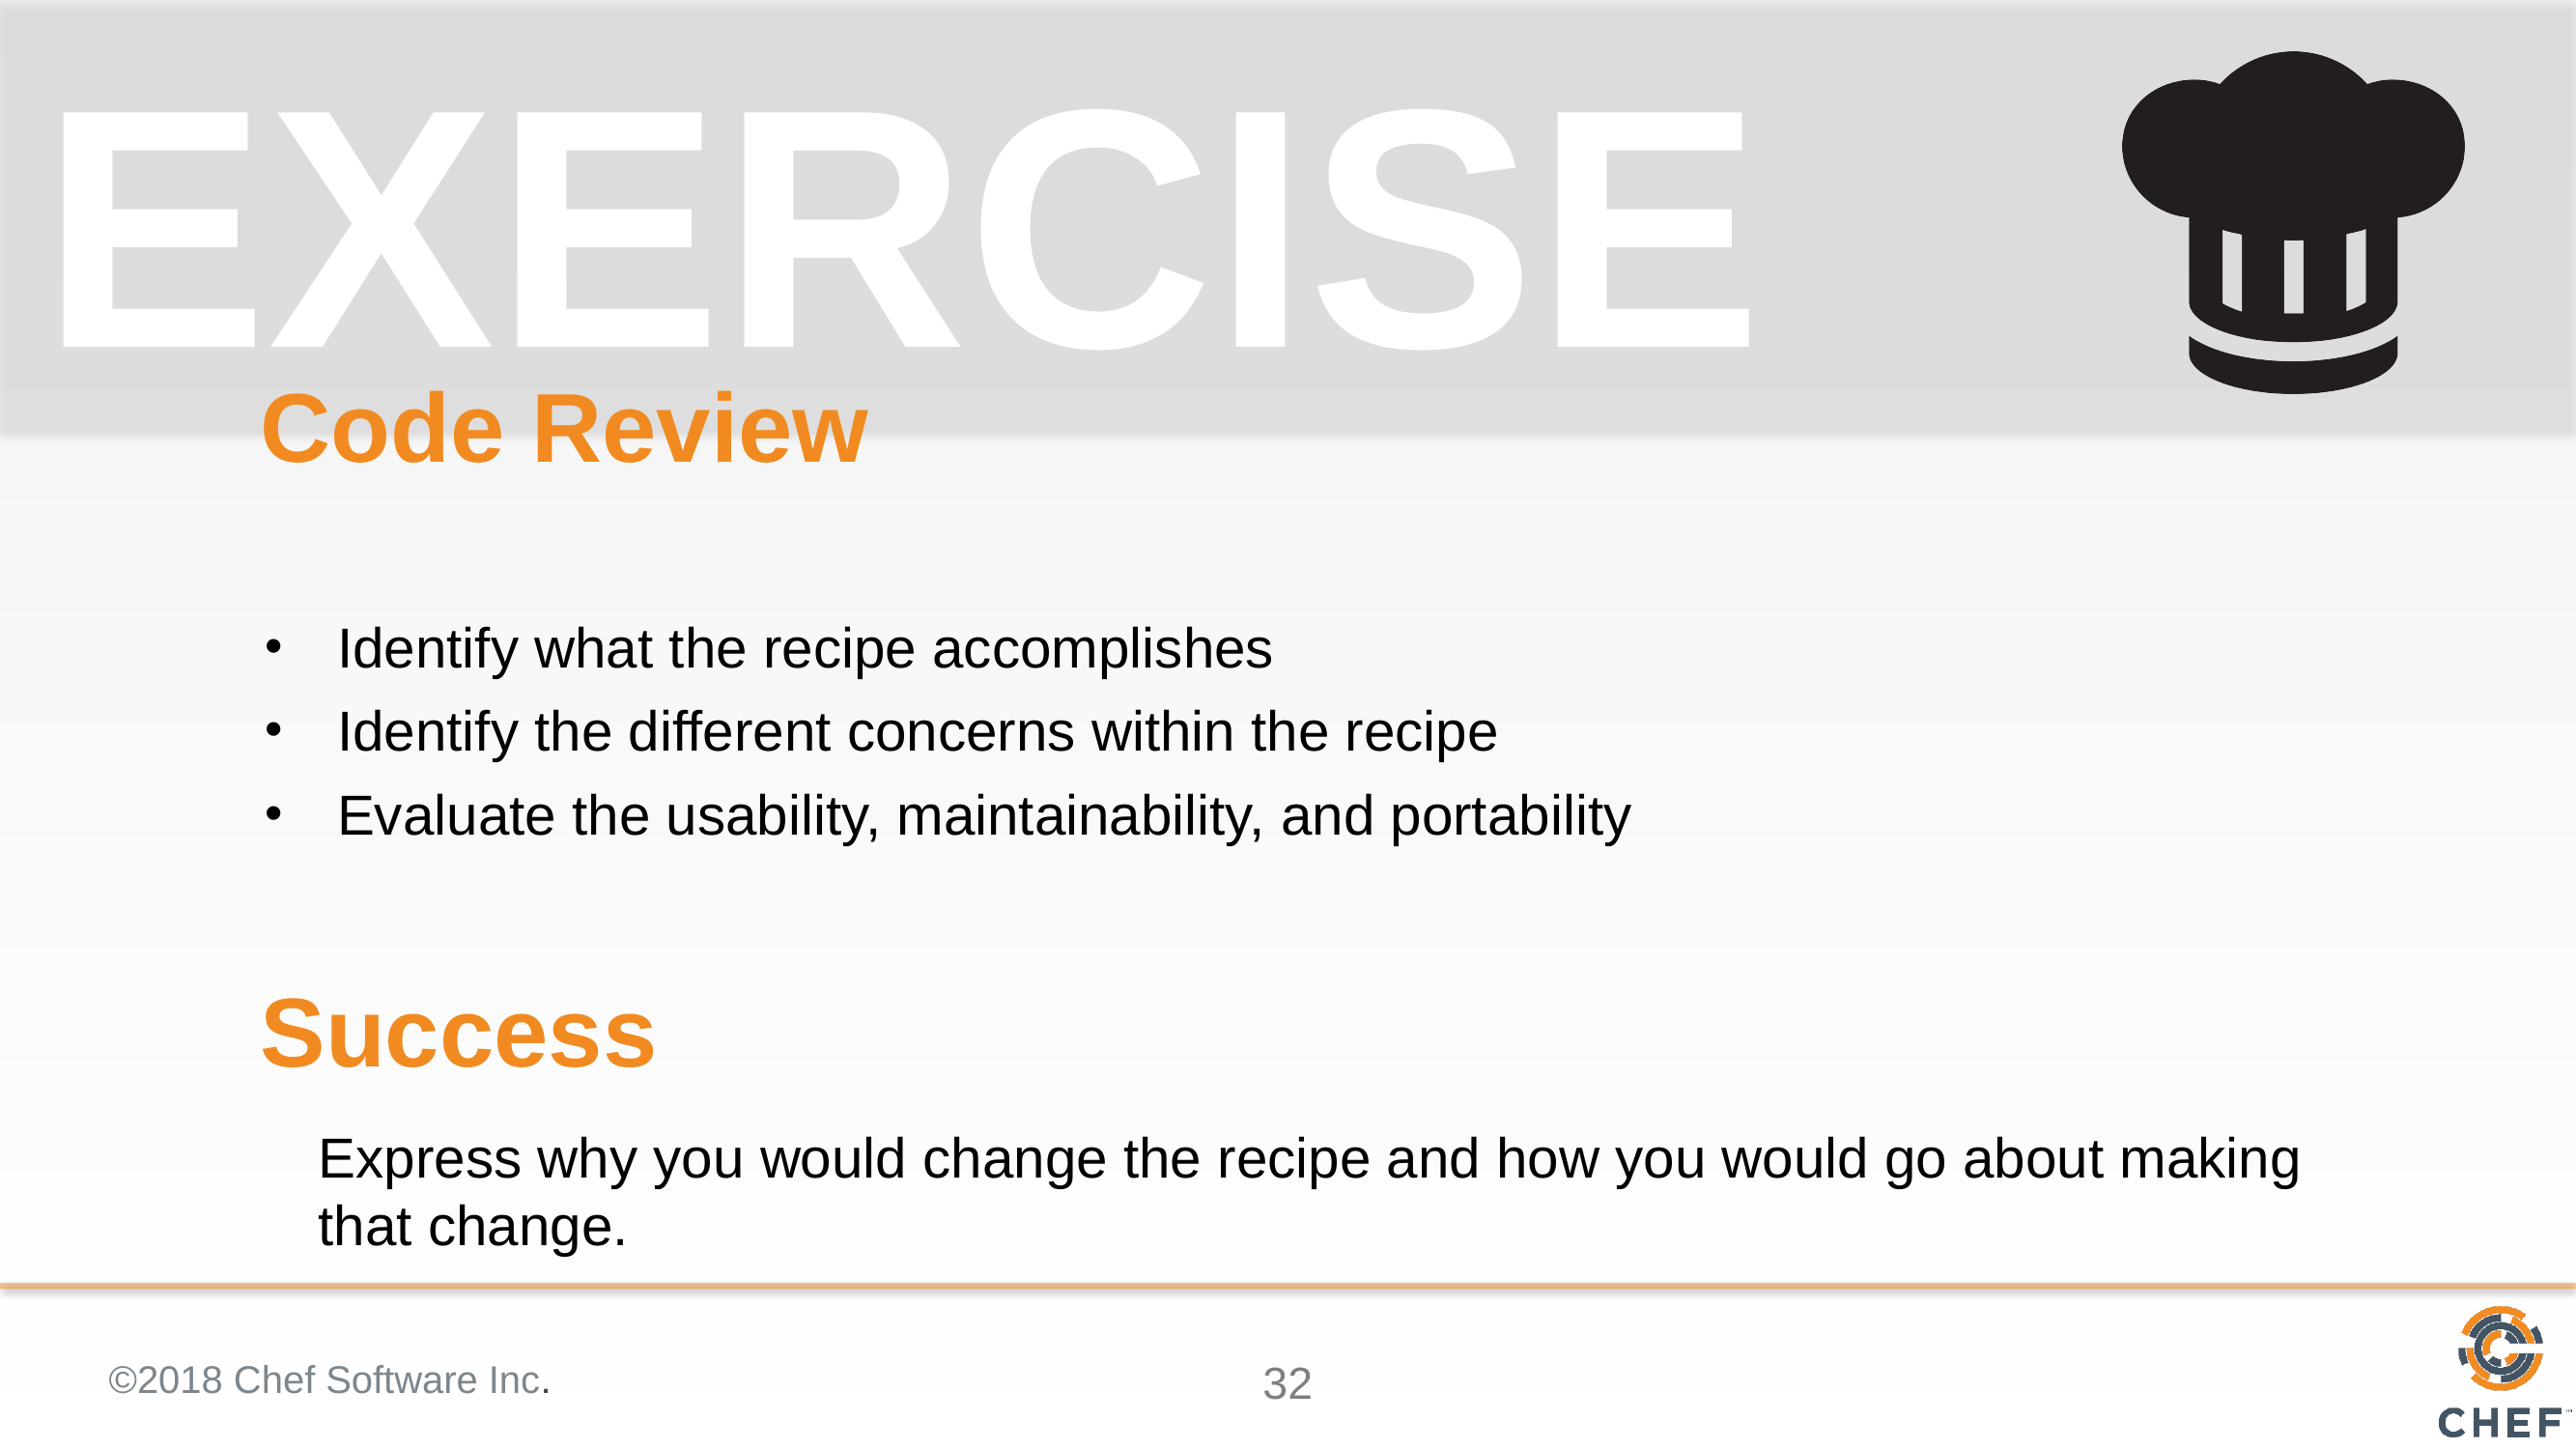

# Code Review
Identify what the recipe accomplishes
Identify the different concerns within the recipe
Evaluate the usability, maintainability, and portability
Express why you would change the recipe and how you would go about making that change.